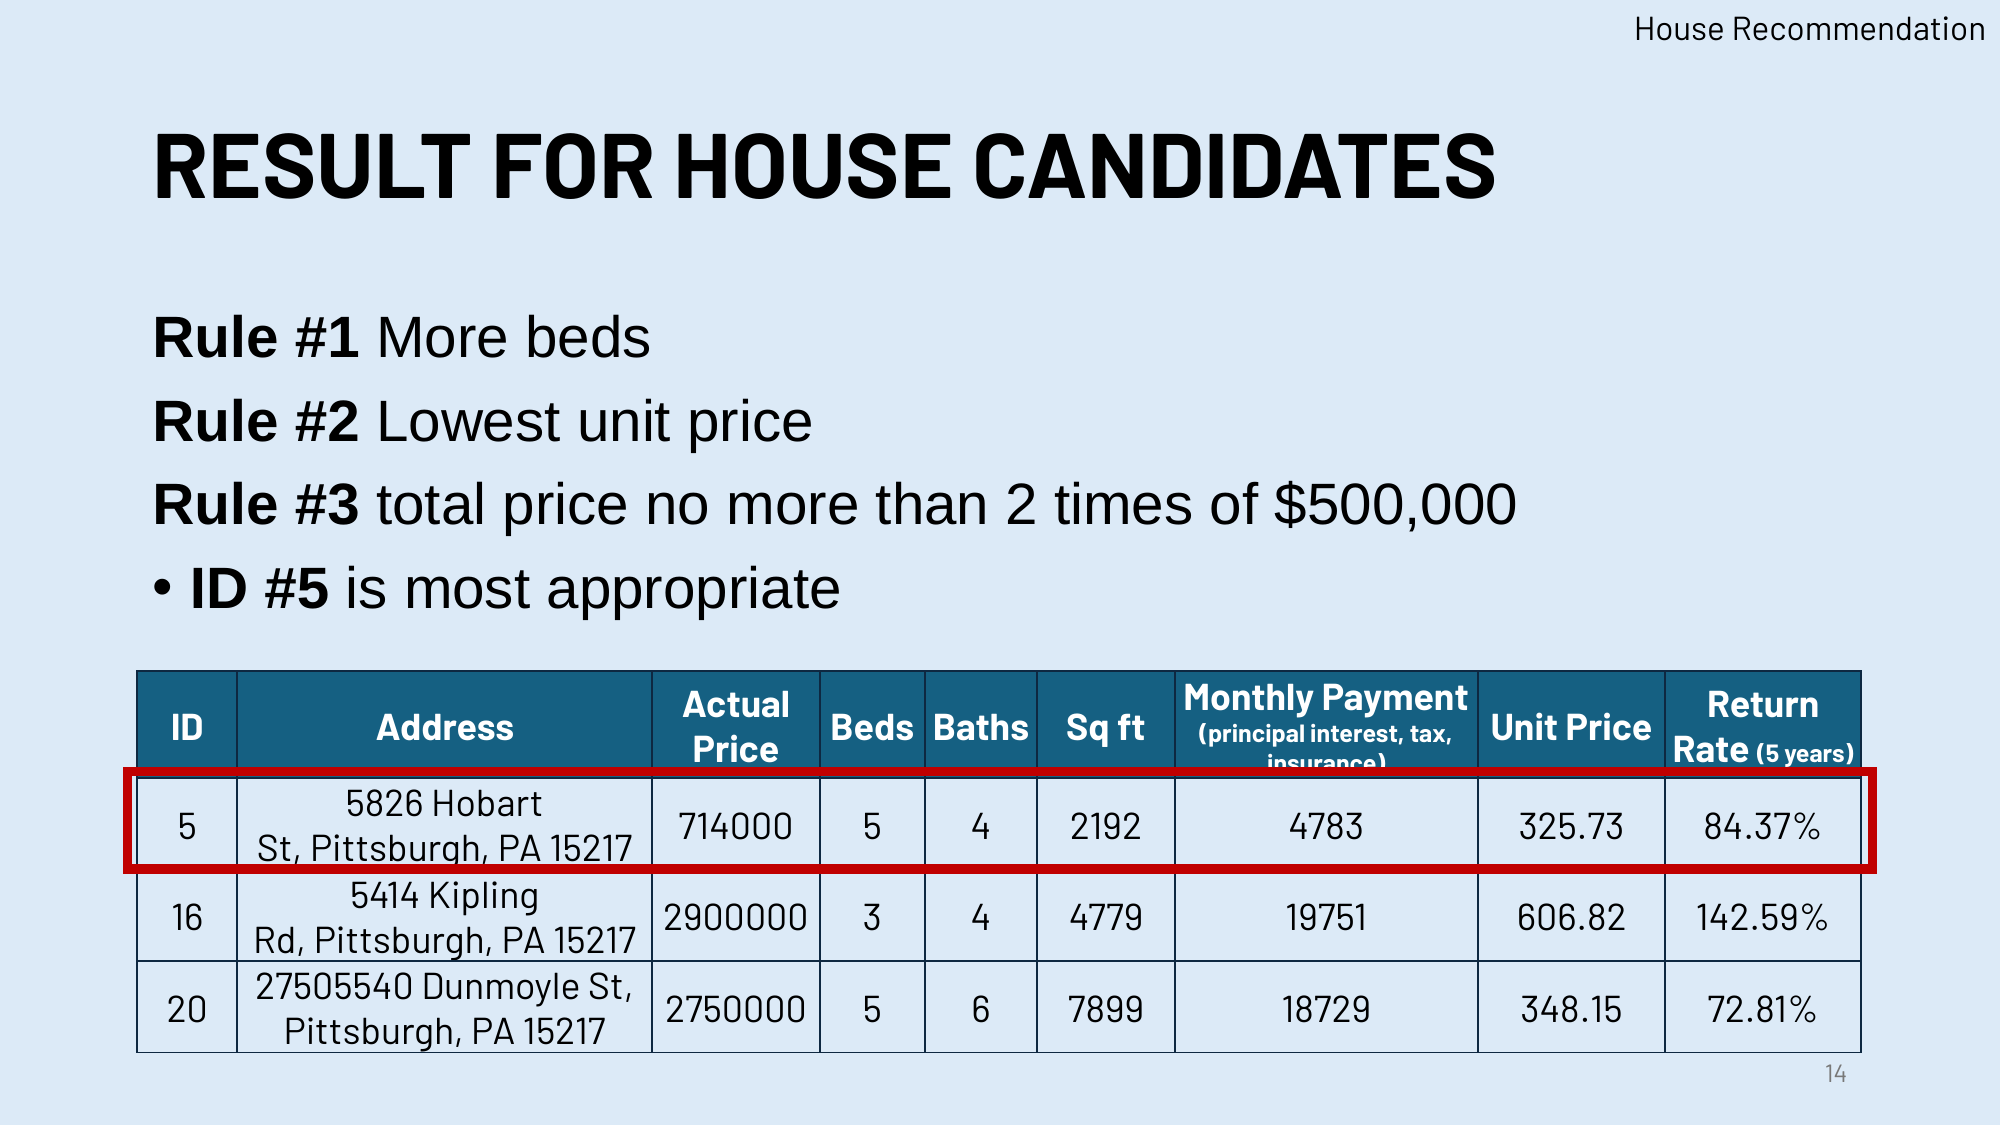

House Recommendation
# RESULT FOR HOUSE CANDIDATES
Rule #1 More beds
Rule #2 Lowest unit price
Rule #3 total price no more than 2 times of $500,000
ID #5 is most appropriate
| ID | Address | Actual Price | Beds | Baths | Sq ft | Monthly Payment (principal interest, tax, insurance) | Unit Price | Return Rate (5 years) |
| --- | --- | --- | --- | --- | --- | --- | --- | --- |
| 5 | 5826 Hobart St, Pittsburgh, PA 15217 | 714000 | 5 | 4 | 2192 | 4783 | 325.73 | 84.37% |
| 16 | 5414 Kipling Rd, Pittsburgh, PA 15217 | 2900000 | 3 | 4 | 4779 | 19751 | 606.82 | 142.59% |
| 20 | 27505540 Dunmoyle St, Pittsburgh, PA 15217 | 2750000 | 5 | 6 | 7899 | 18729 | 348.15 | 72.81% |

14